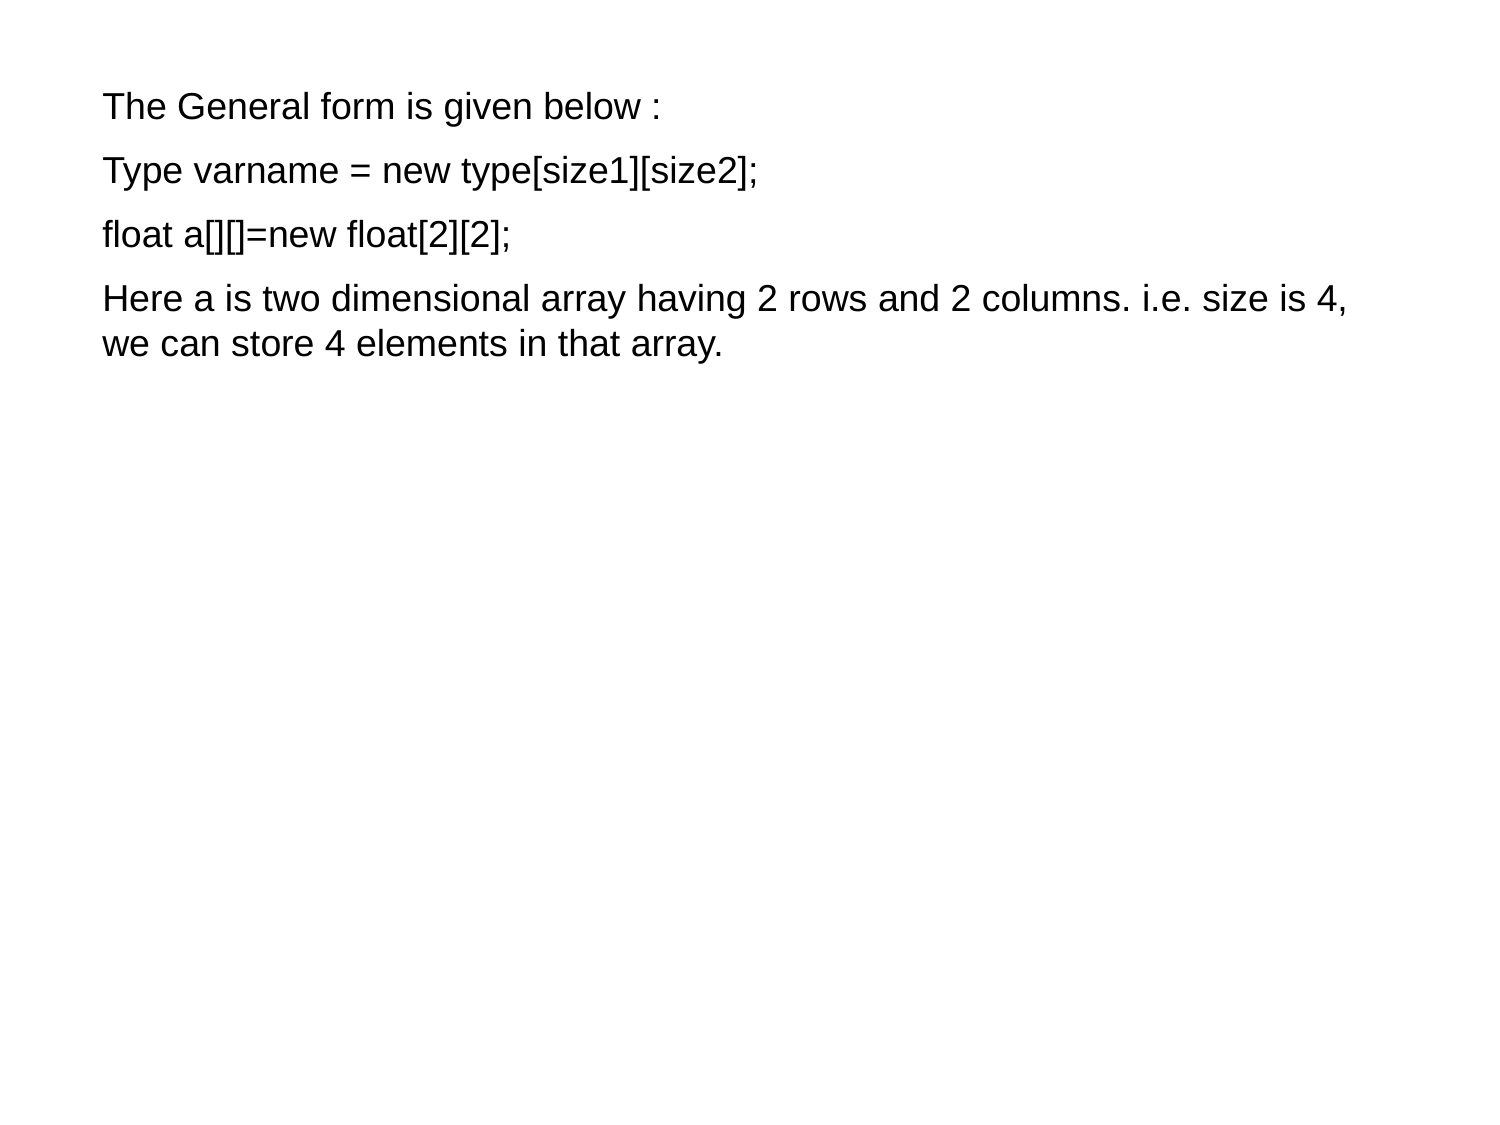

The General form is given below :
Type varname = new type[size1][size2];
float a[][]=new float[2][2];
Here a is two dimensional array having 2 rows and 2 columns. i.e. size is 4, we can store 4 elements in that array.